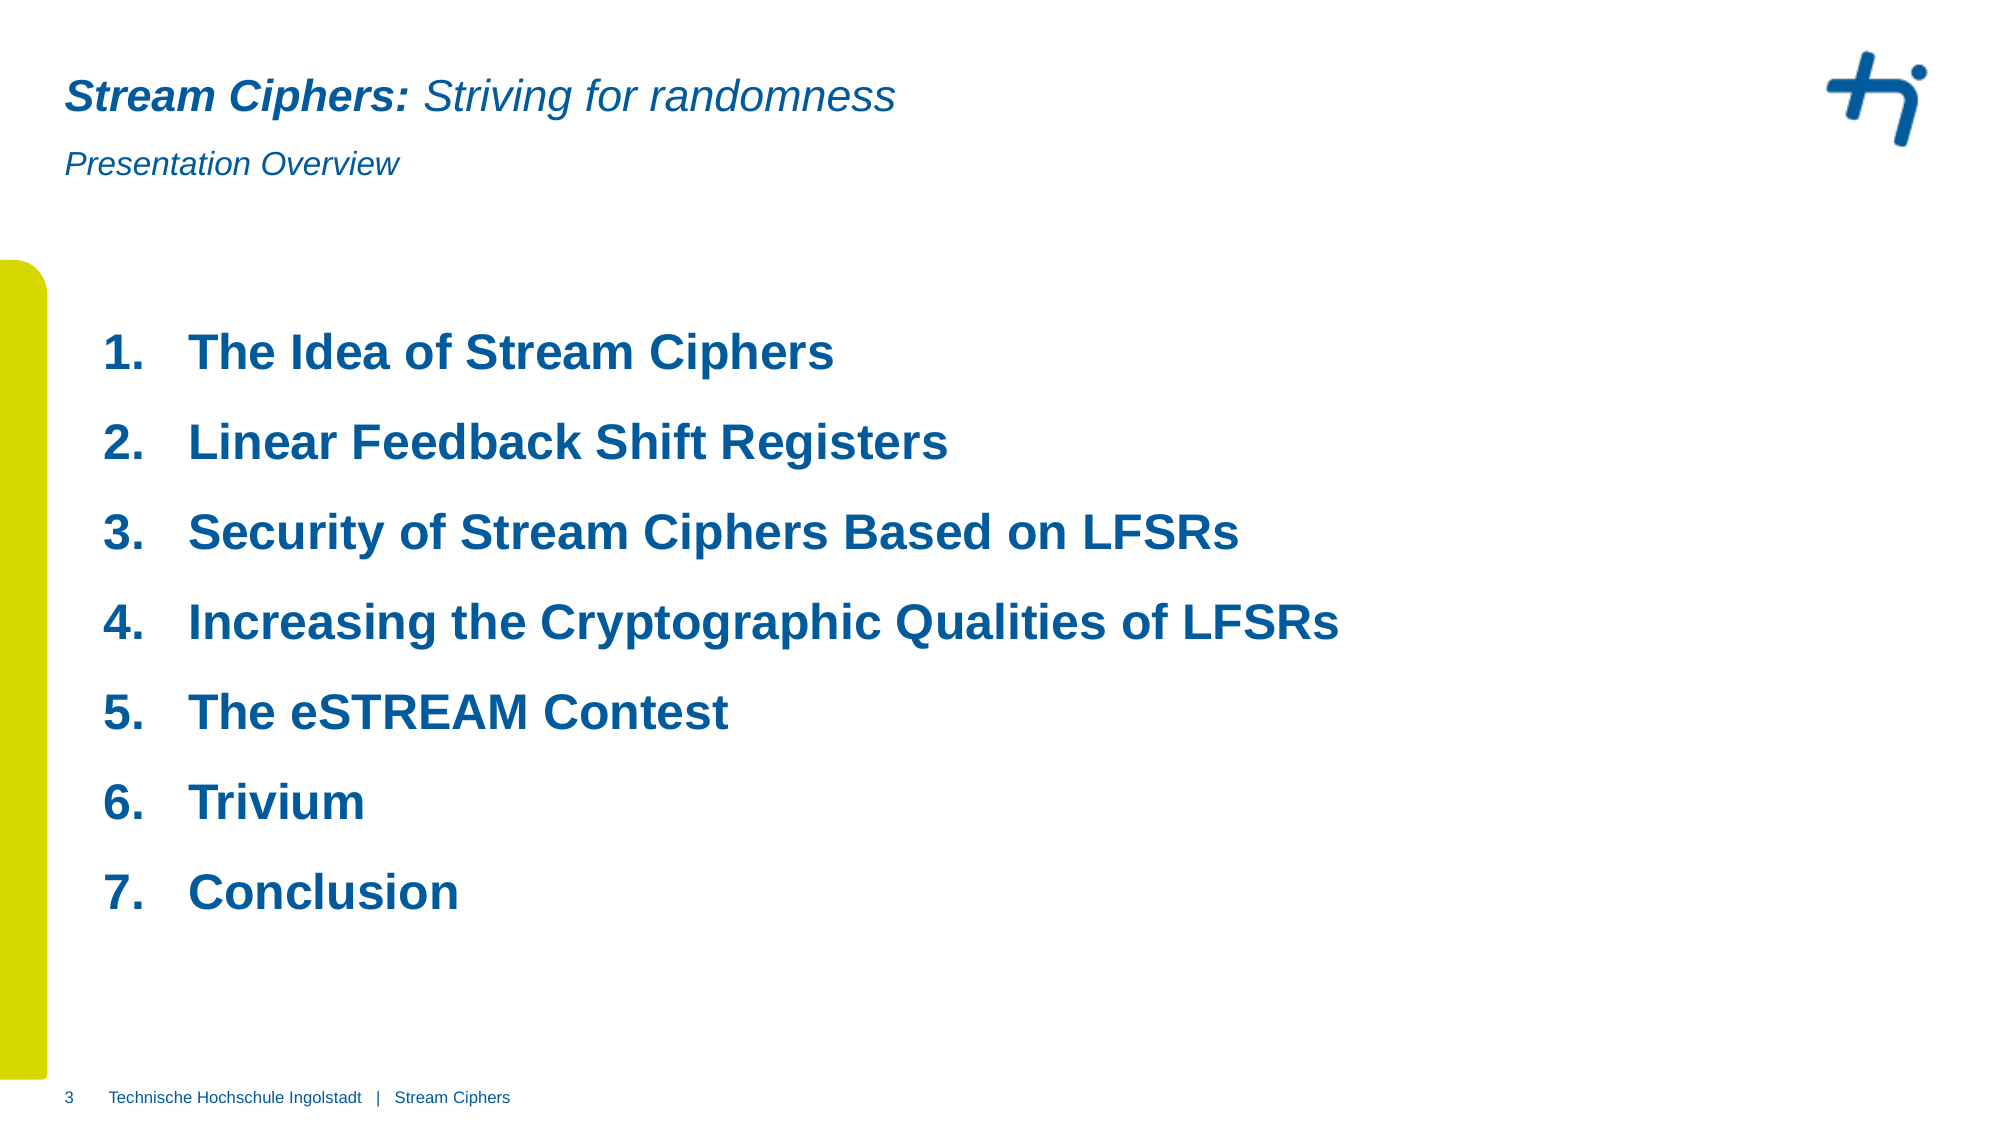

# Stream Ciphers: Striving for randomness
Presentation Overview
The Idea of Stream Ciphers
Linear Feedback Shift Registers
Security of Stream Ciphers Based on LFSRs
Increasing the Cryptographic Qualities of LFSRs
The eSTREAM Contest
Trivium
Conclusion

3